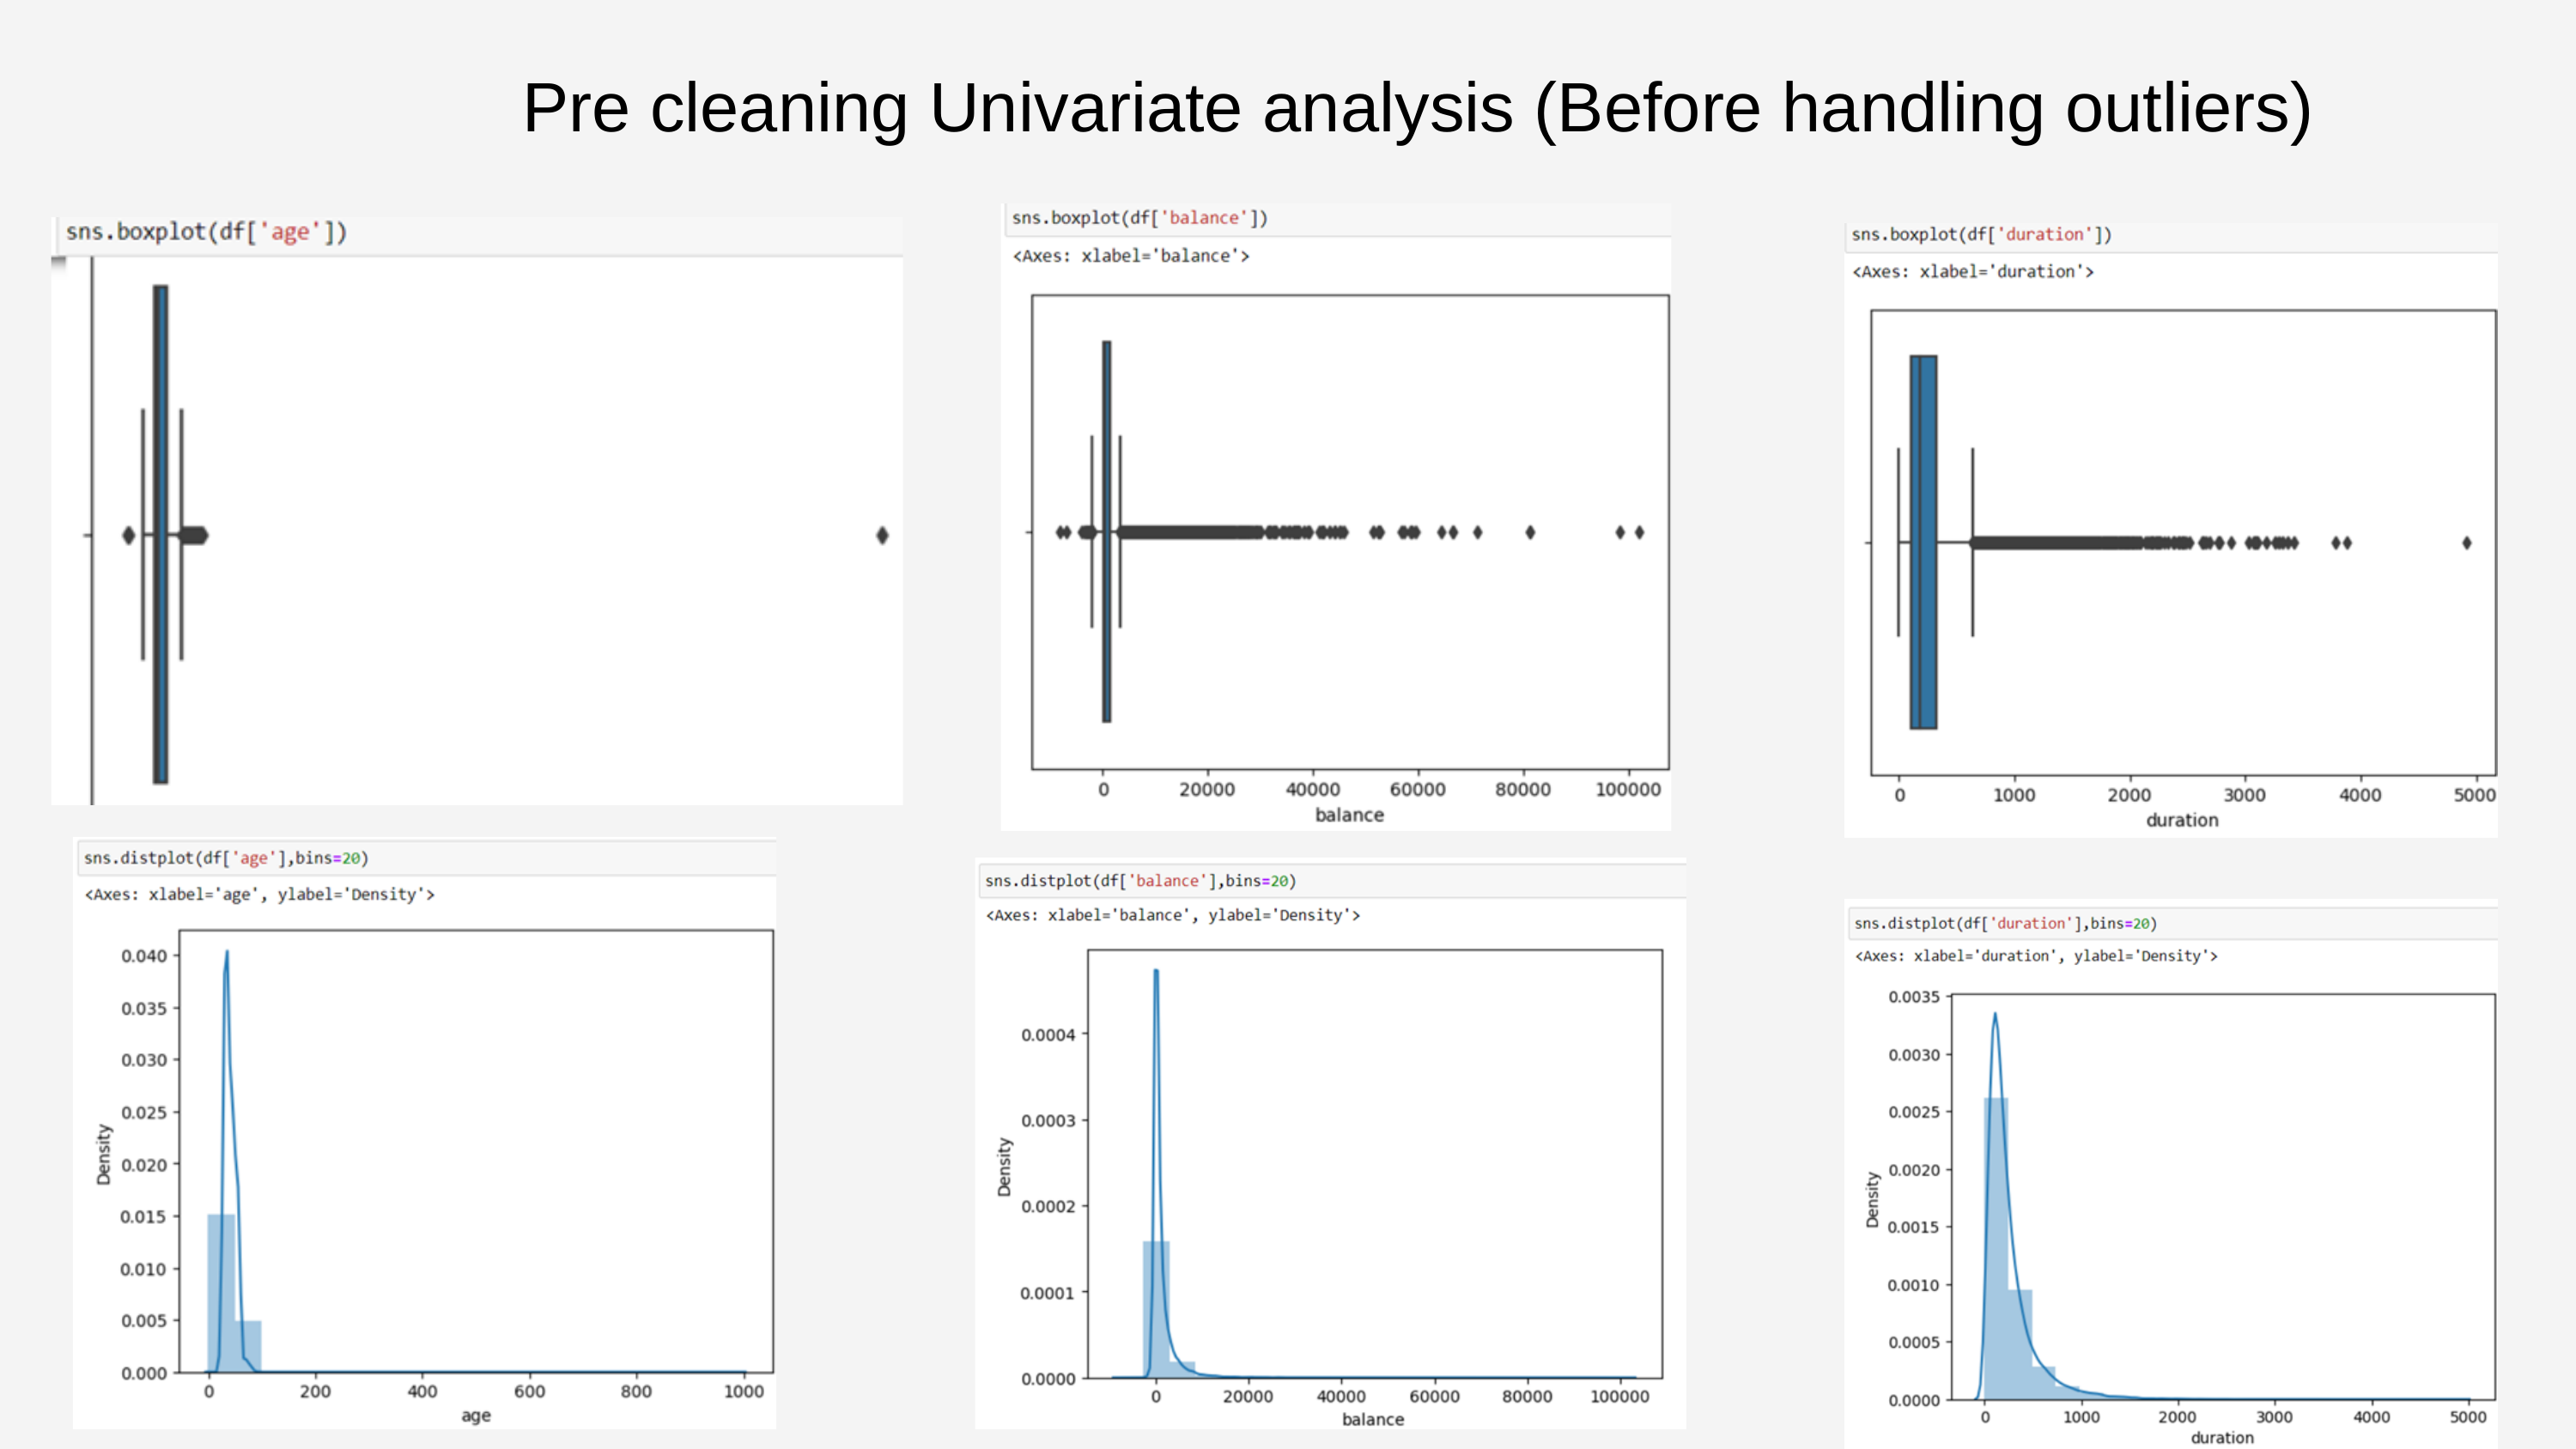

Pre cleaning Univariate analysis (Before handling outliers)